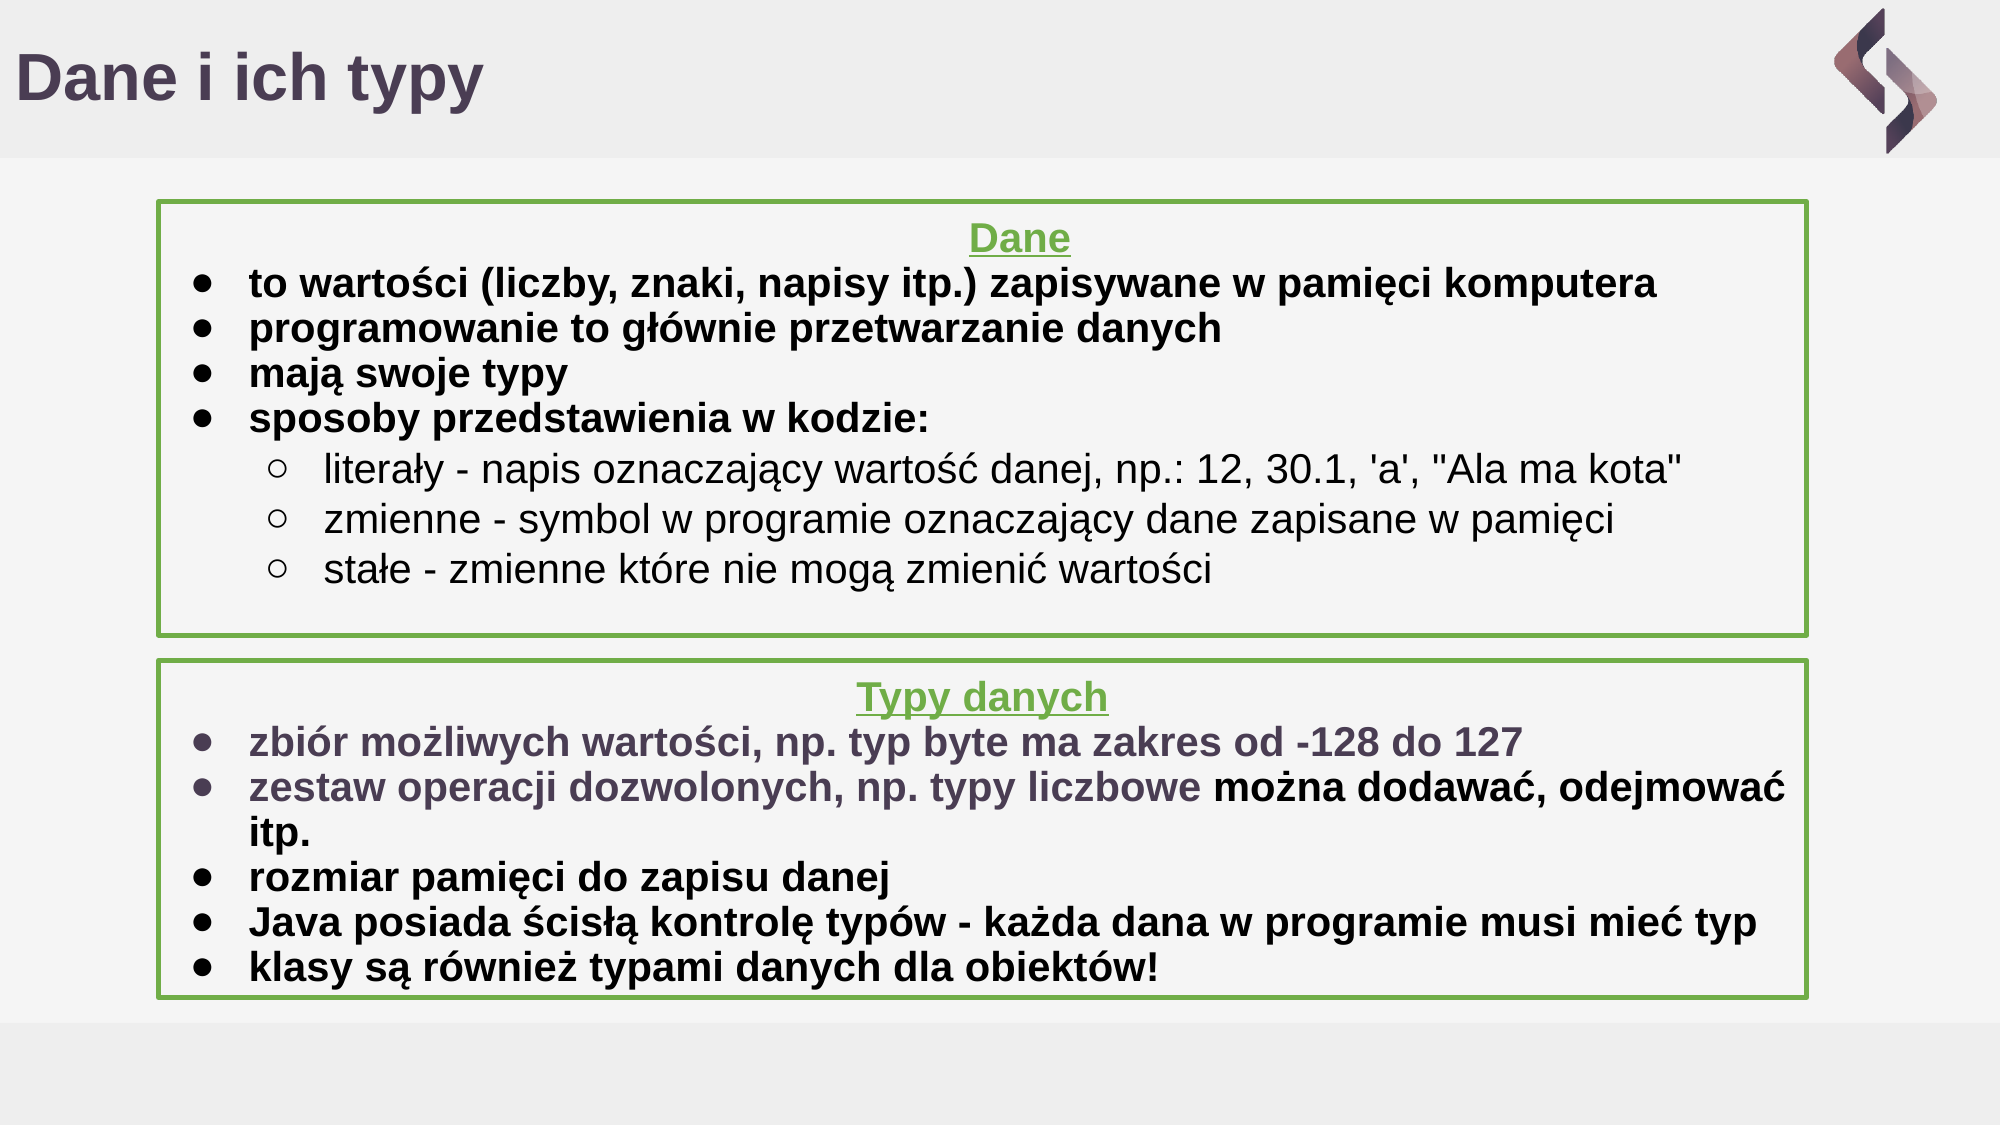

# Dane i ich typy
Dane
to wartości (liczby, znaki, napisy itp.) zapisywane w pamięci komputera
programowanie to głównie przetwarzanie danych
mają swoje typy
sposoby przedstawienia w kodzie:
literały - napis oznaczający wartość danej, np.: 12, 30.1, 'a', "Ala ma kota"
zmienne - symbol w programie oznaczający dane zapisane w pamięci
stałe - zmienne które nie mogą zmienić wartości
Typy danych
zbiór możliwych wartości, np. typ byte ma zakres od -128 do 127
zestaw operacji dozwolonych, np. typy liczbowe można dodawać, odejmować itp.
rozmiar pamięci do zapisu danej
Java posiada ścisłą kontrolę typów - każda dana w programie musi mieć typ
klasy są również typami danych dla obiektów!